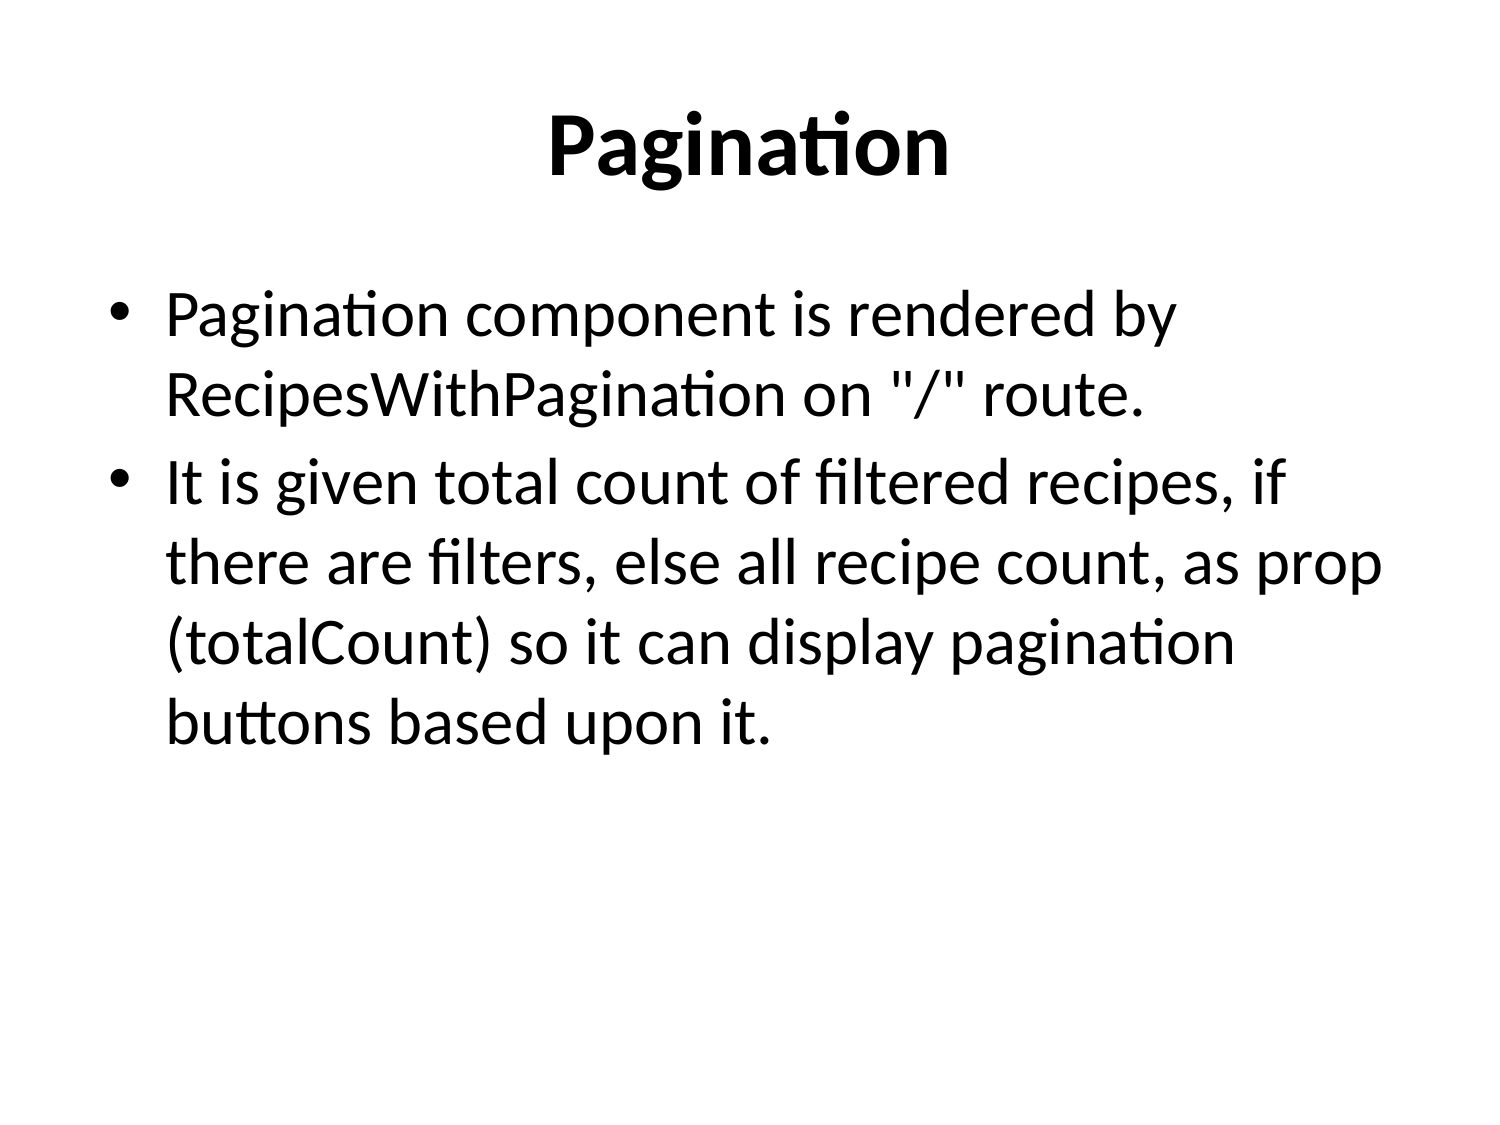

# Pagination
Pagination component is rendered by RecipesWithPagination on "/" route.
It is given total count of filtered recipes, if there are filters, else all recipe count, as prop (totalCount) so it can display pagination buttons based upon it.